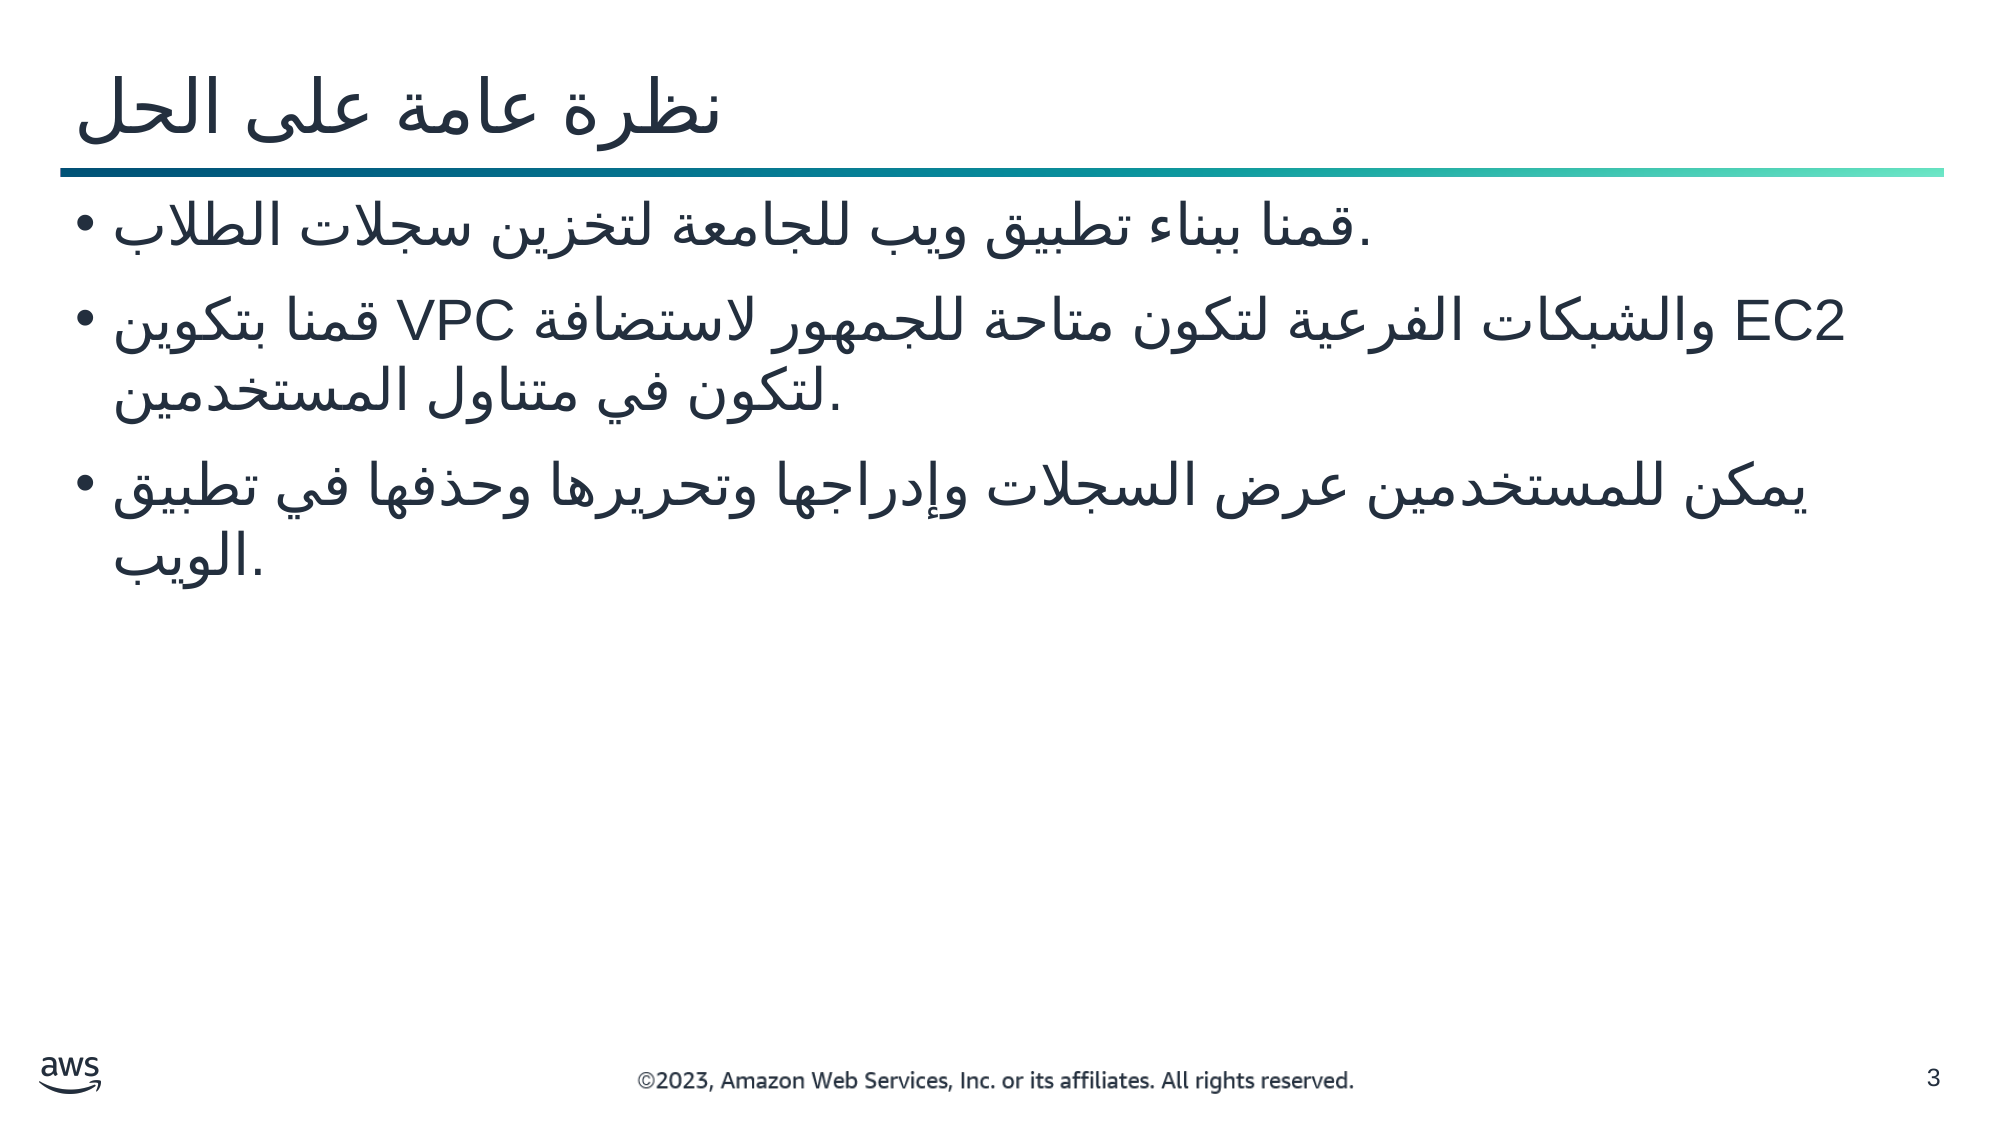

نظرة عامة على الحل
قمنا ببناء تطبيق ويب للجامعة لتخزين سجلات الطلاب.
قمنا بتكوين VPC والشبكات الفرعية لتكون متاحة للجمهور لاستضافة EC2 لتكون في متناول المستخدمين.
يمكن للمستخدمين عرض السجلات وإدراجها وتحريرها وحذفها في تطبيق الويب.
3